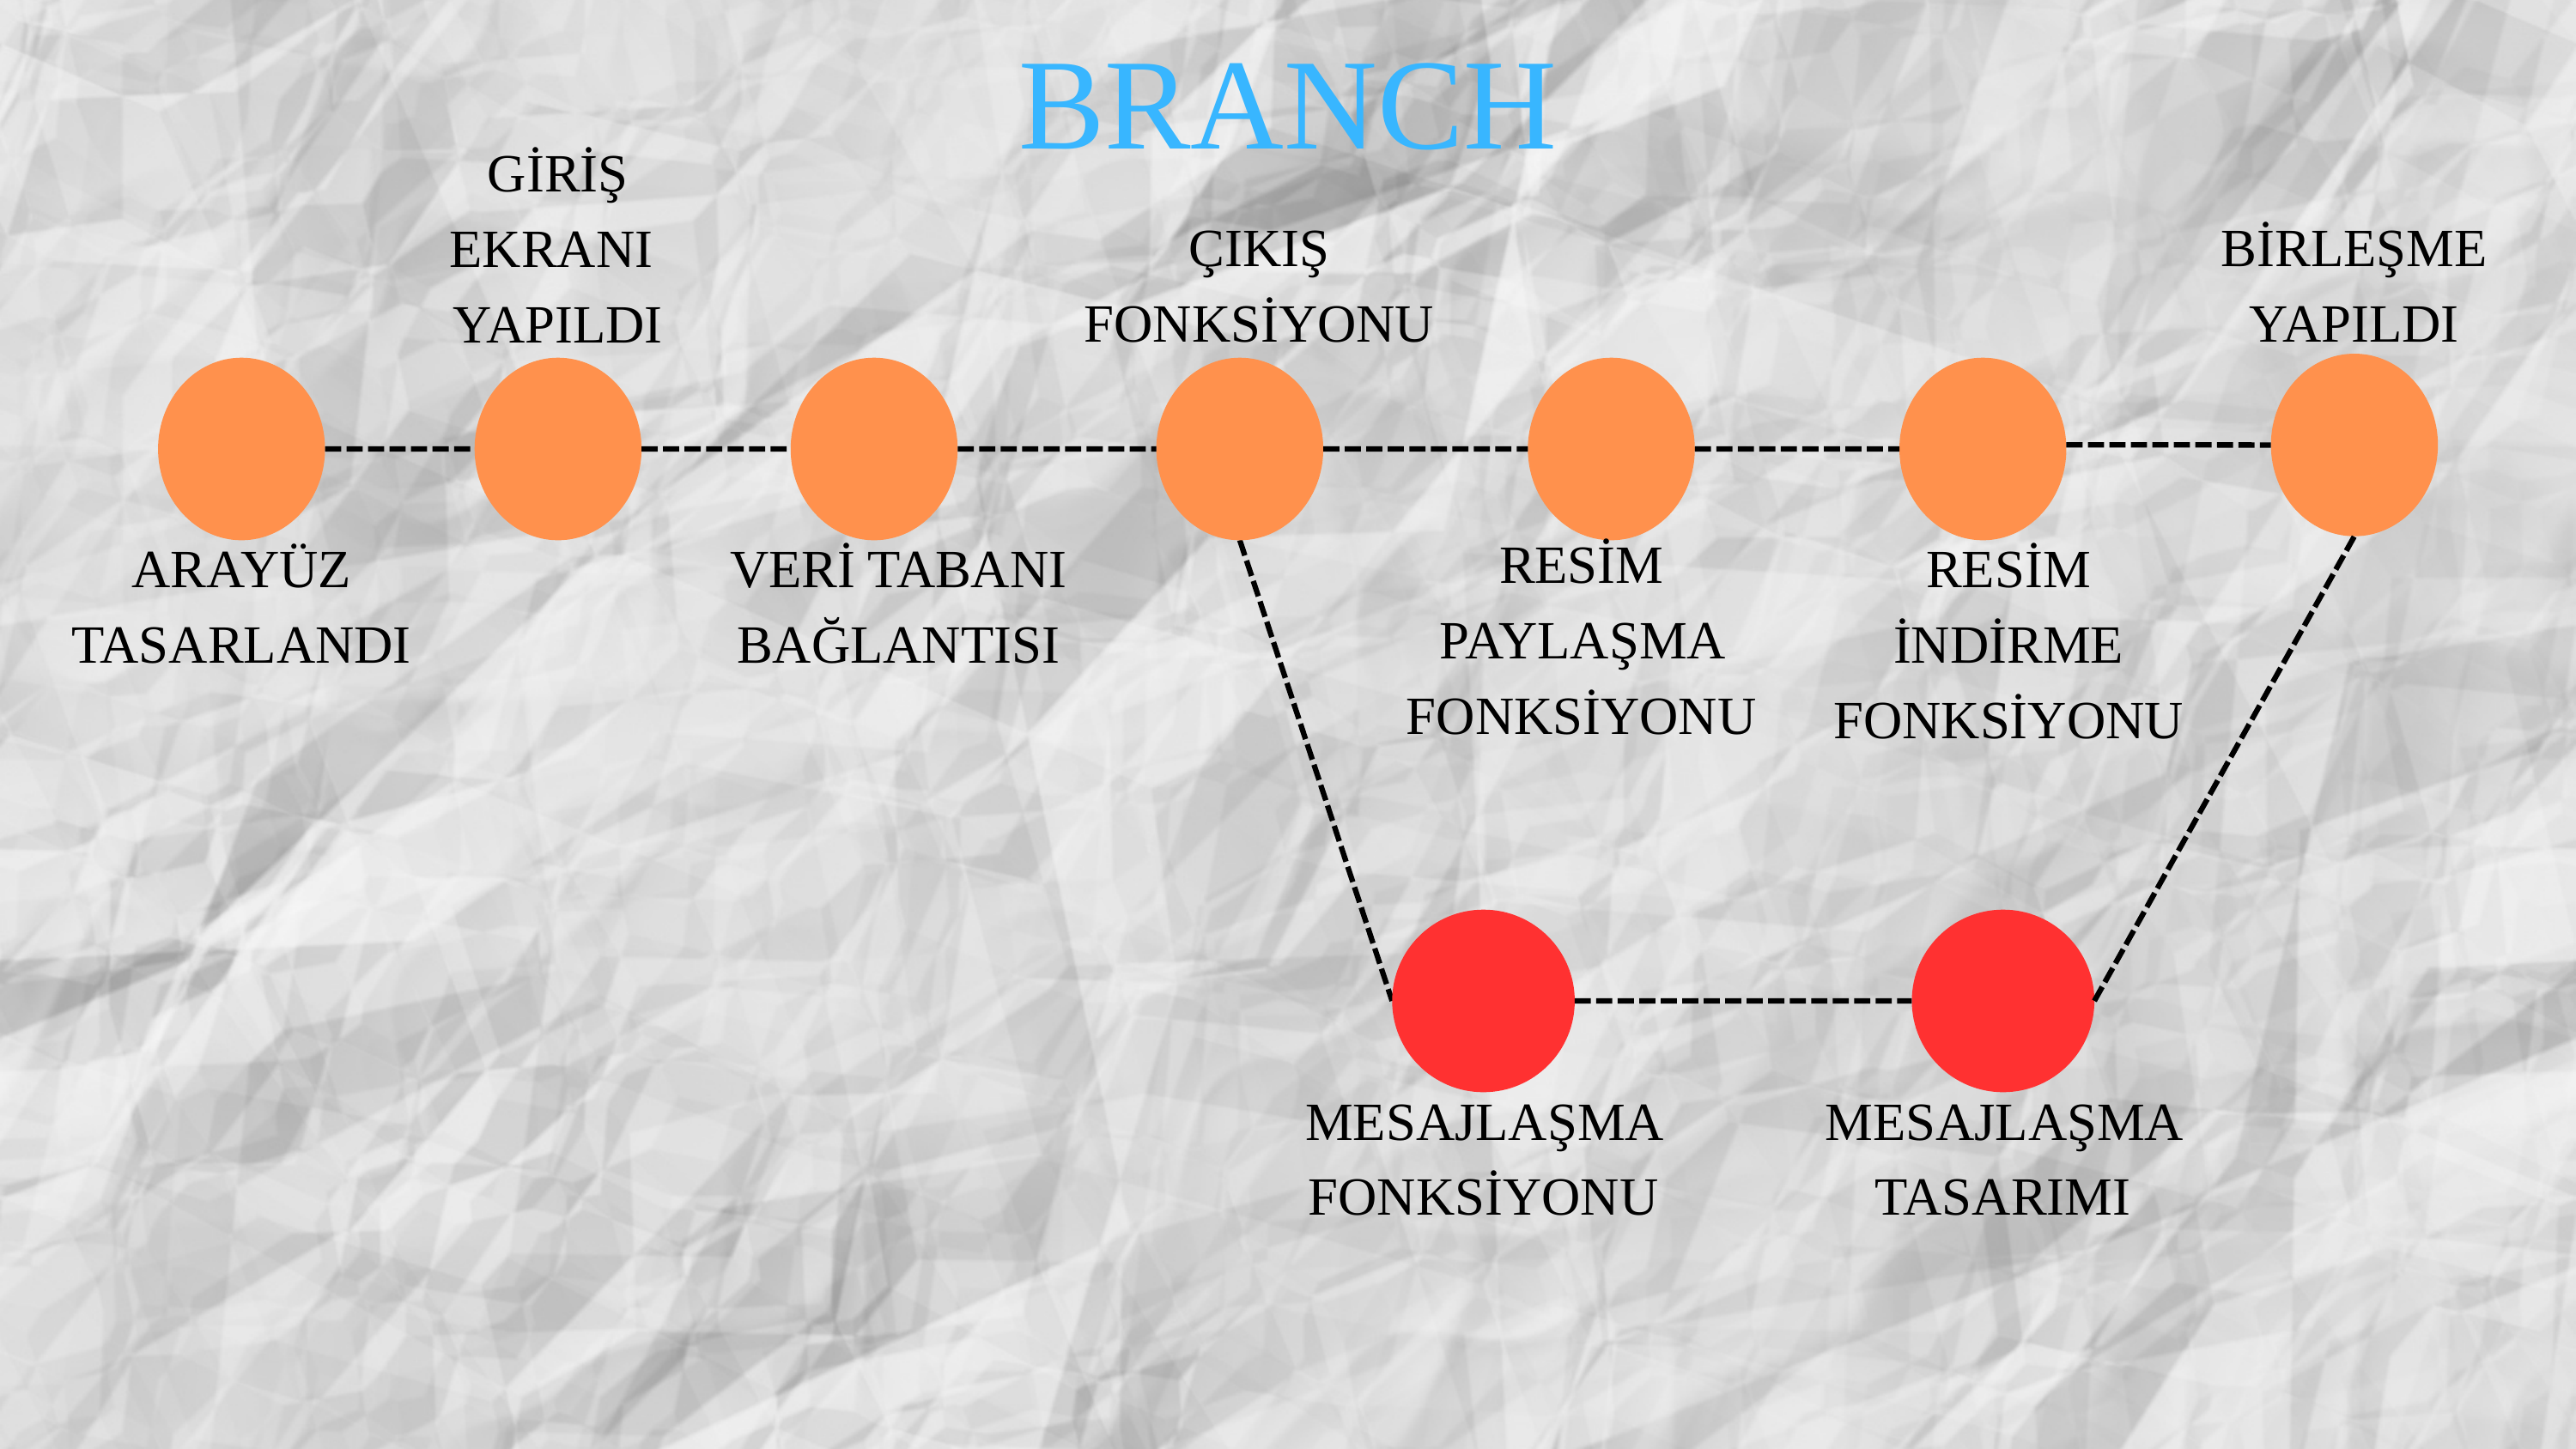

BRANCH
GİRİŞ EKRANI  YAPILDI
ÇIKIŞ FONKSİYONU
BİRLEŞME YAPILDI

RESİM PAYLAŞMA FONKSİYONU
ARAYÜZ TASARLANDI
VERİ TABANI BAĞLANTISI
RESİM İNDİRME FONKSİYONU

MESAJLAŞMA FONKSİYONU
MESAJLAŞMA TASARIMI